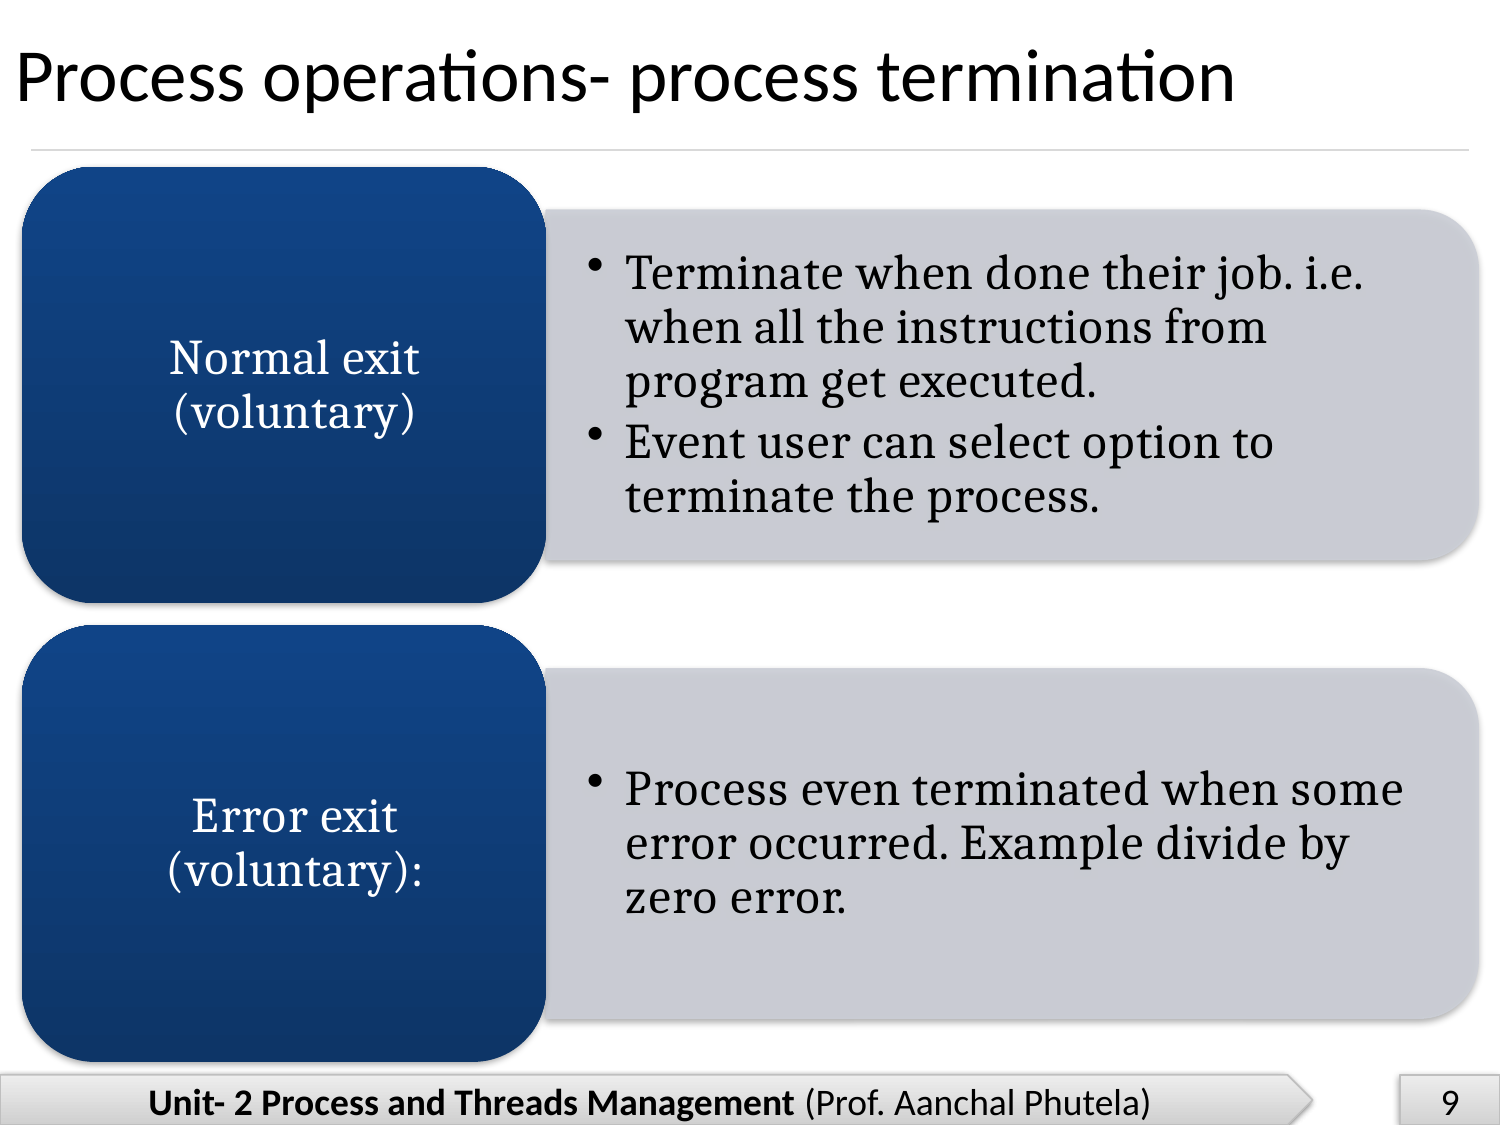

# Process operations- process termination
Terminate when done their job. i.e. when all the instructions from program get executed.
Event user can select option to terminate the process.
Normal exit (voluntary)
Process even terminated when some error occurred. Example divide by zero error.
Error exit (voluntary):